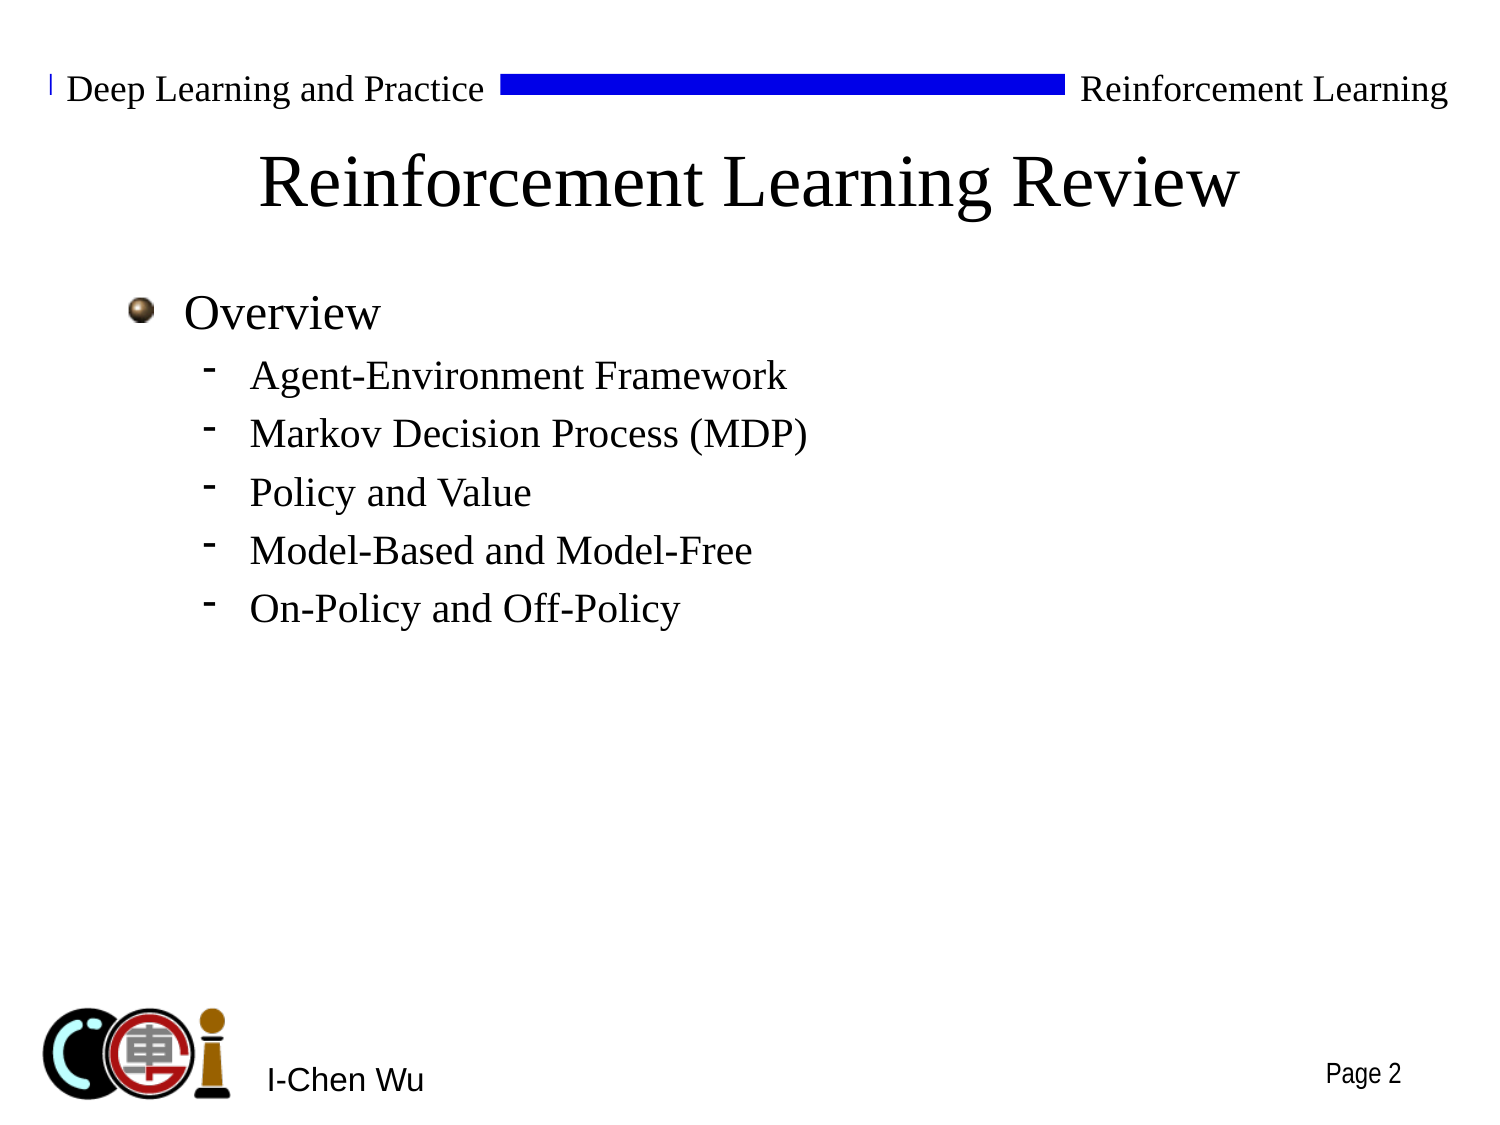

# Reinforcement Learning Review
Overview
Agent-Environment Framework
Markov Decision Process (MDP)
Policy and Value
Model-Based and Model-Free
On-Policy and Off-Policy